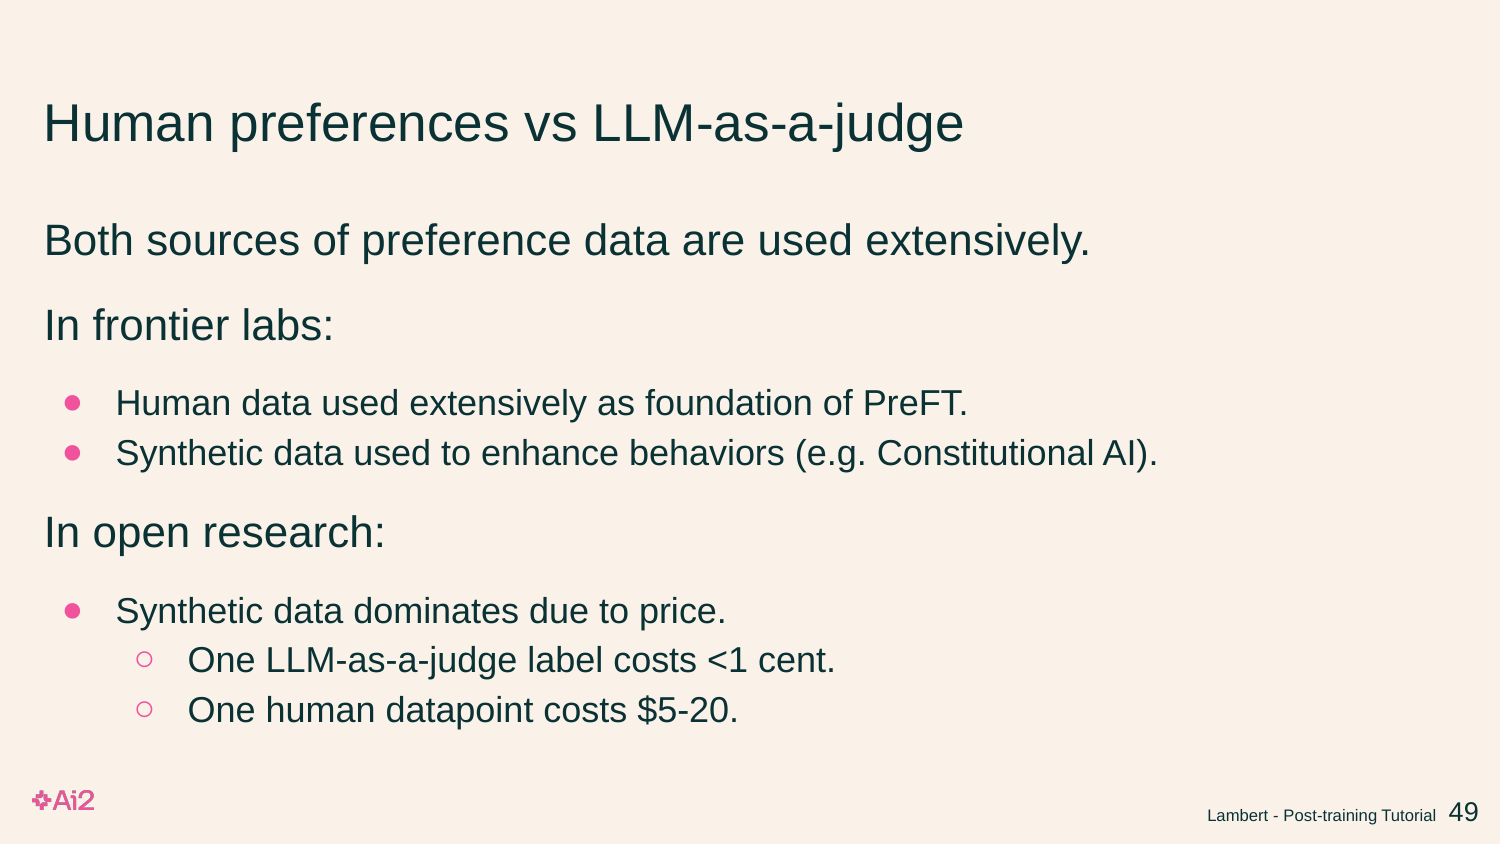

# Human preferences vs LLM-as-a-judge
Both sources of preference data are used extensively.
In frontier labs:
Human data used extensively as foundation of PreFT.
Synthetic data used to enhance behaviors (e.g. Constitutional AI).
In open research:
Synthetic data dominates due to price.
One LLM-as-a-judge label costs <1 cent.
One human datapoint costs $5-20.
Lambert - Post-training Tutorial   49